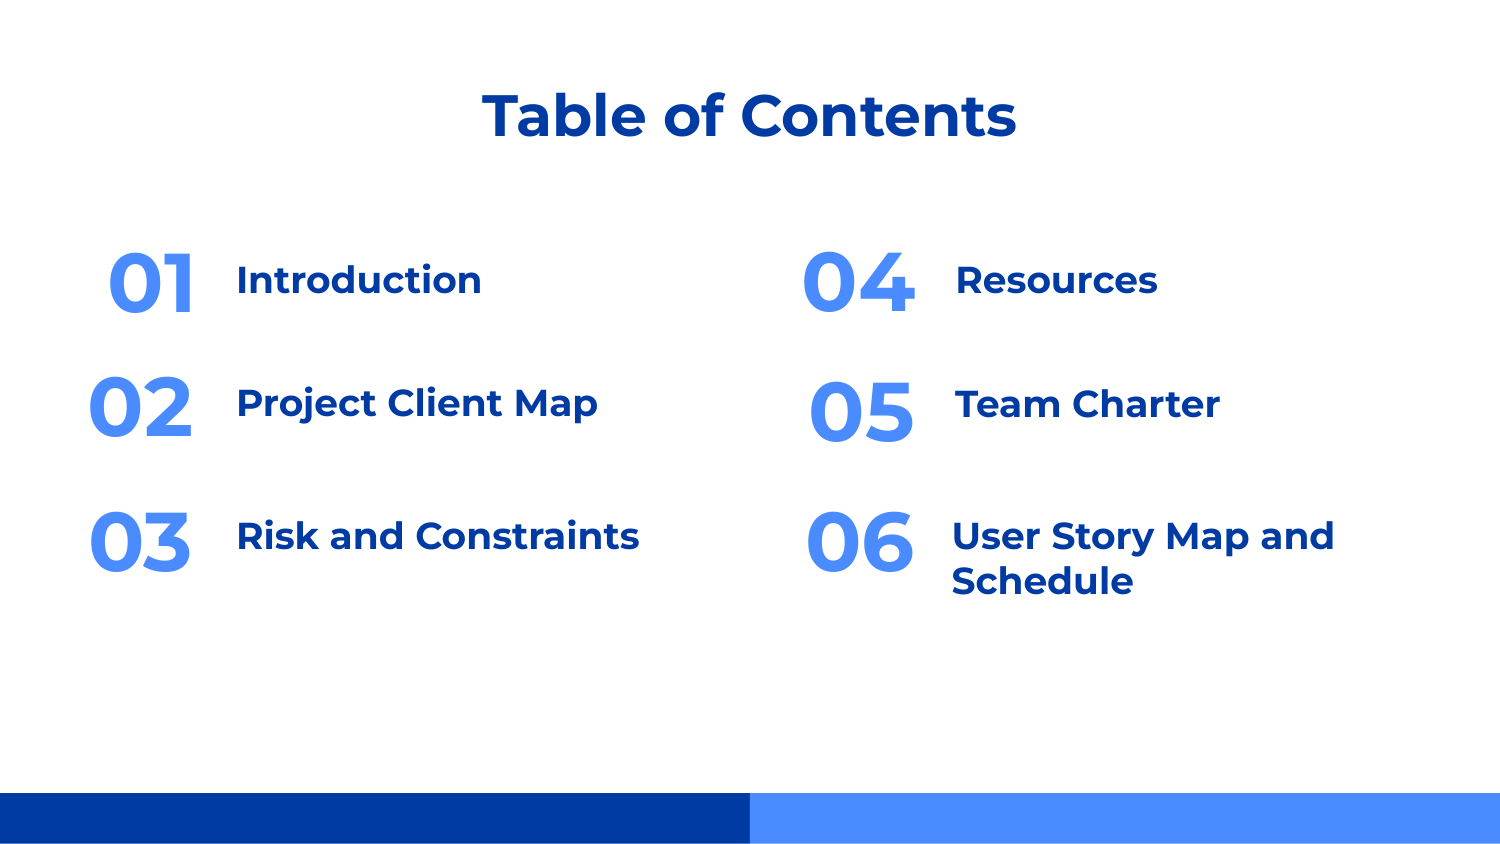

# Table of Contents
04
01
Introduction
Resources
02
05

Project Client Map
Team Charter
06
03
User Story Map and Schedule
Risk and Constraints